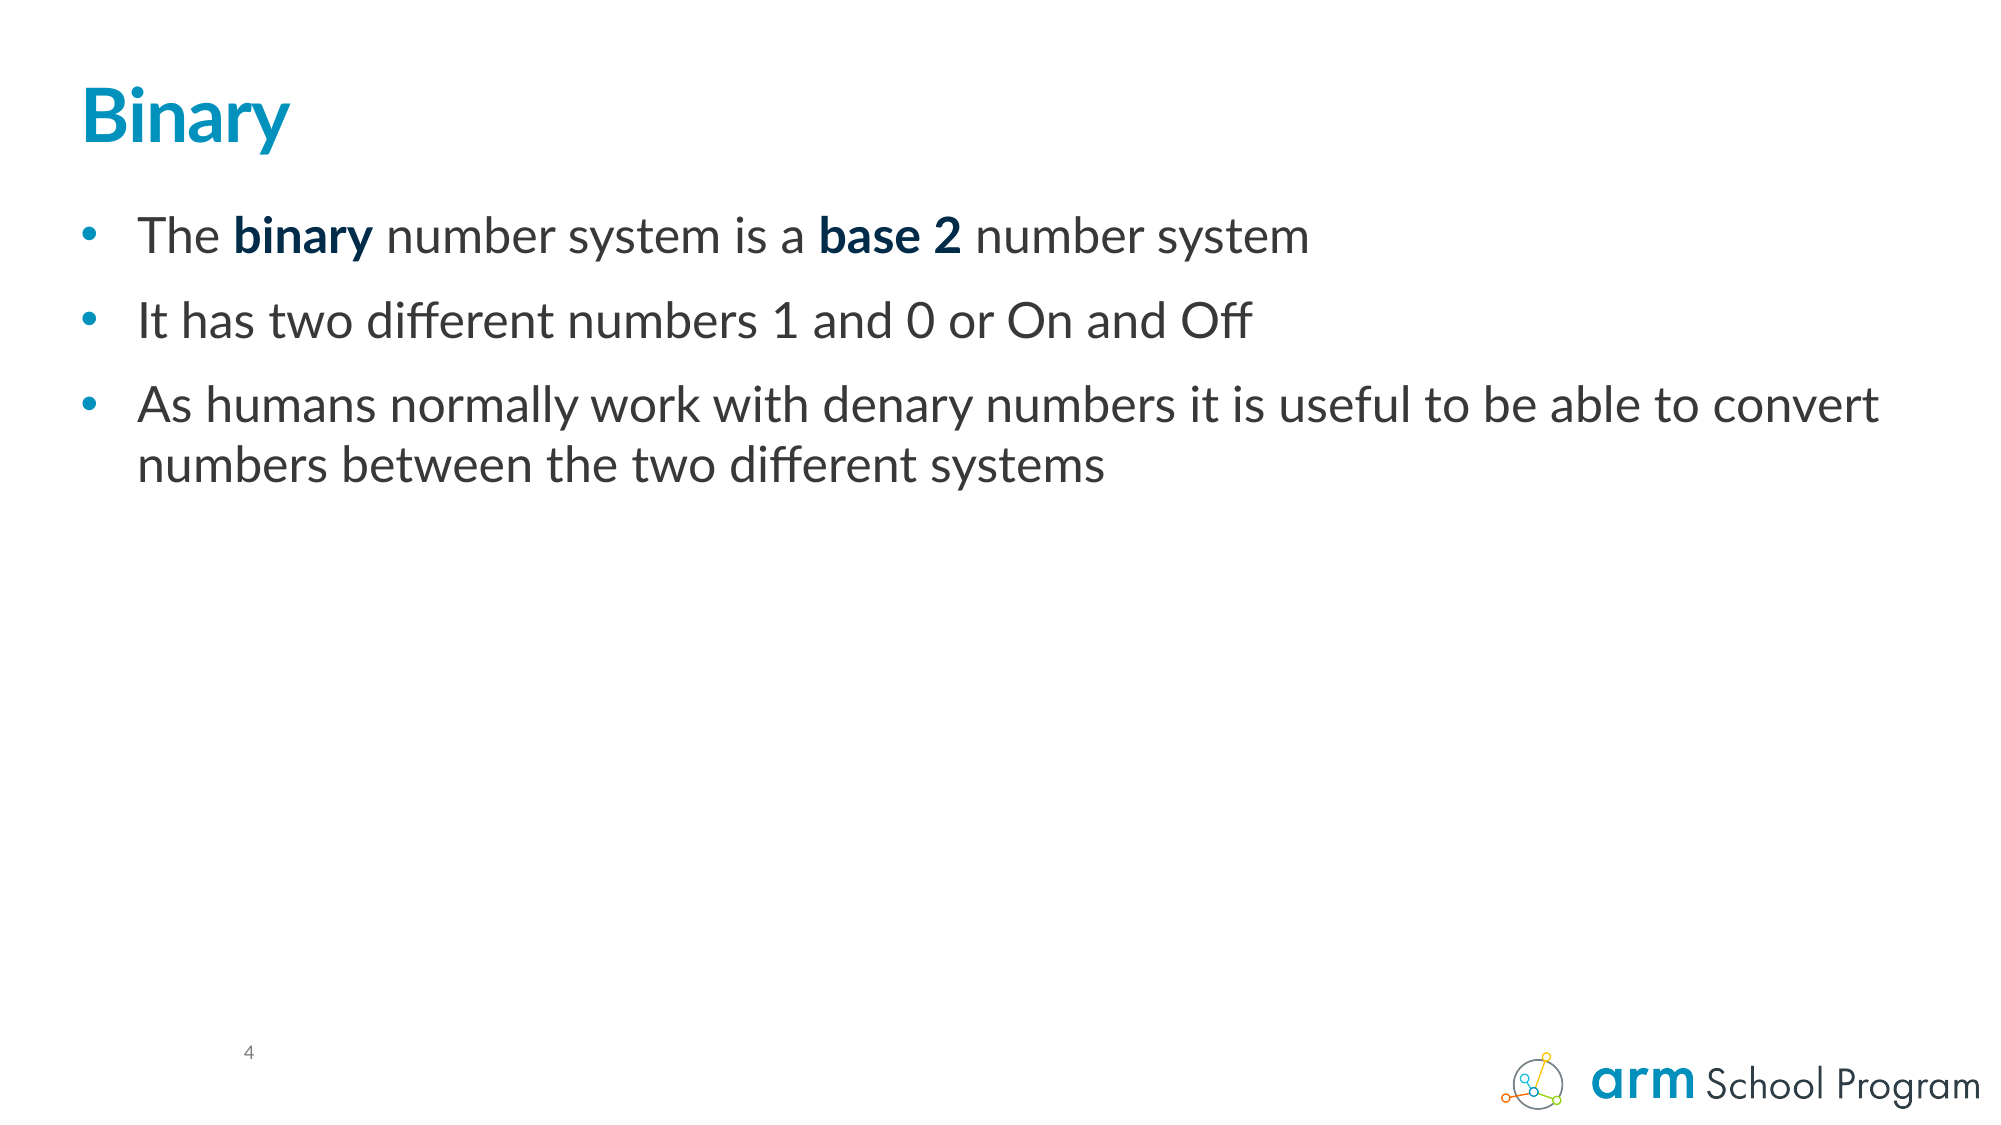

# Binary
The binary number system is a base 2 number system
It has two different numbers 1 and 0 or On and Off
As humans normally work with denary numbers it is useful to be able to convert numbers between the two different systems